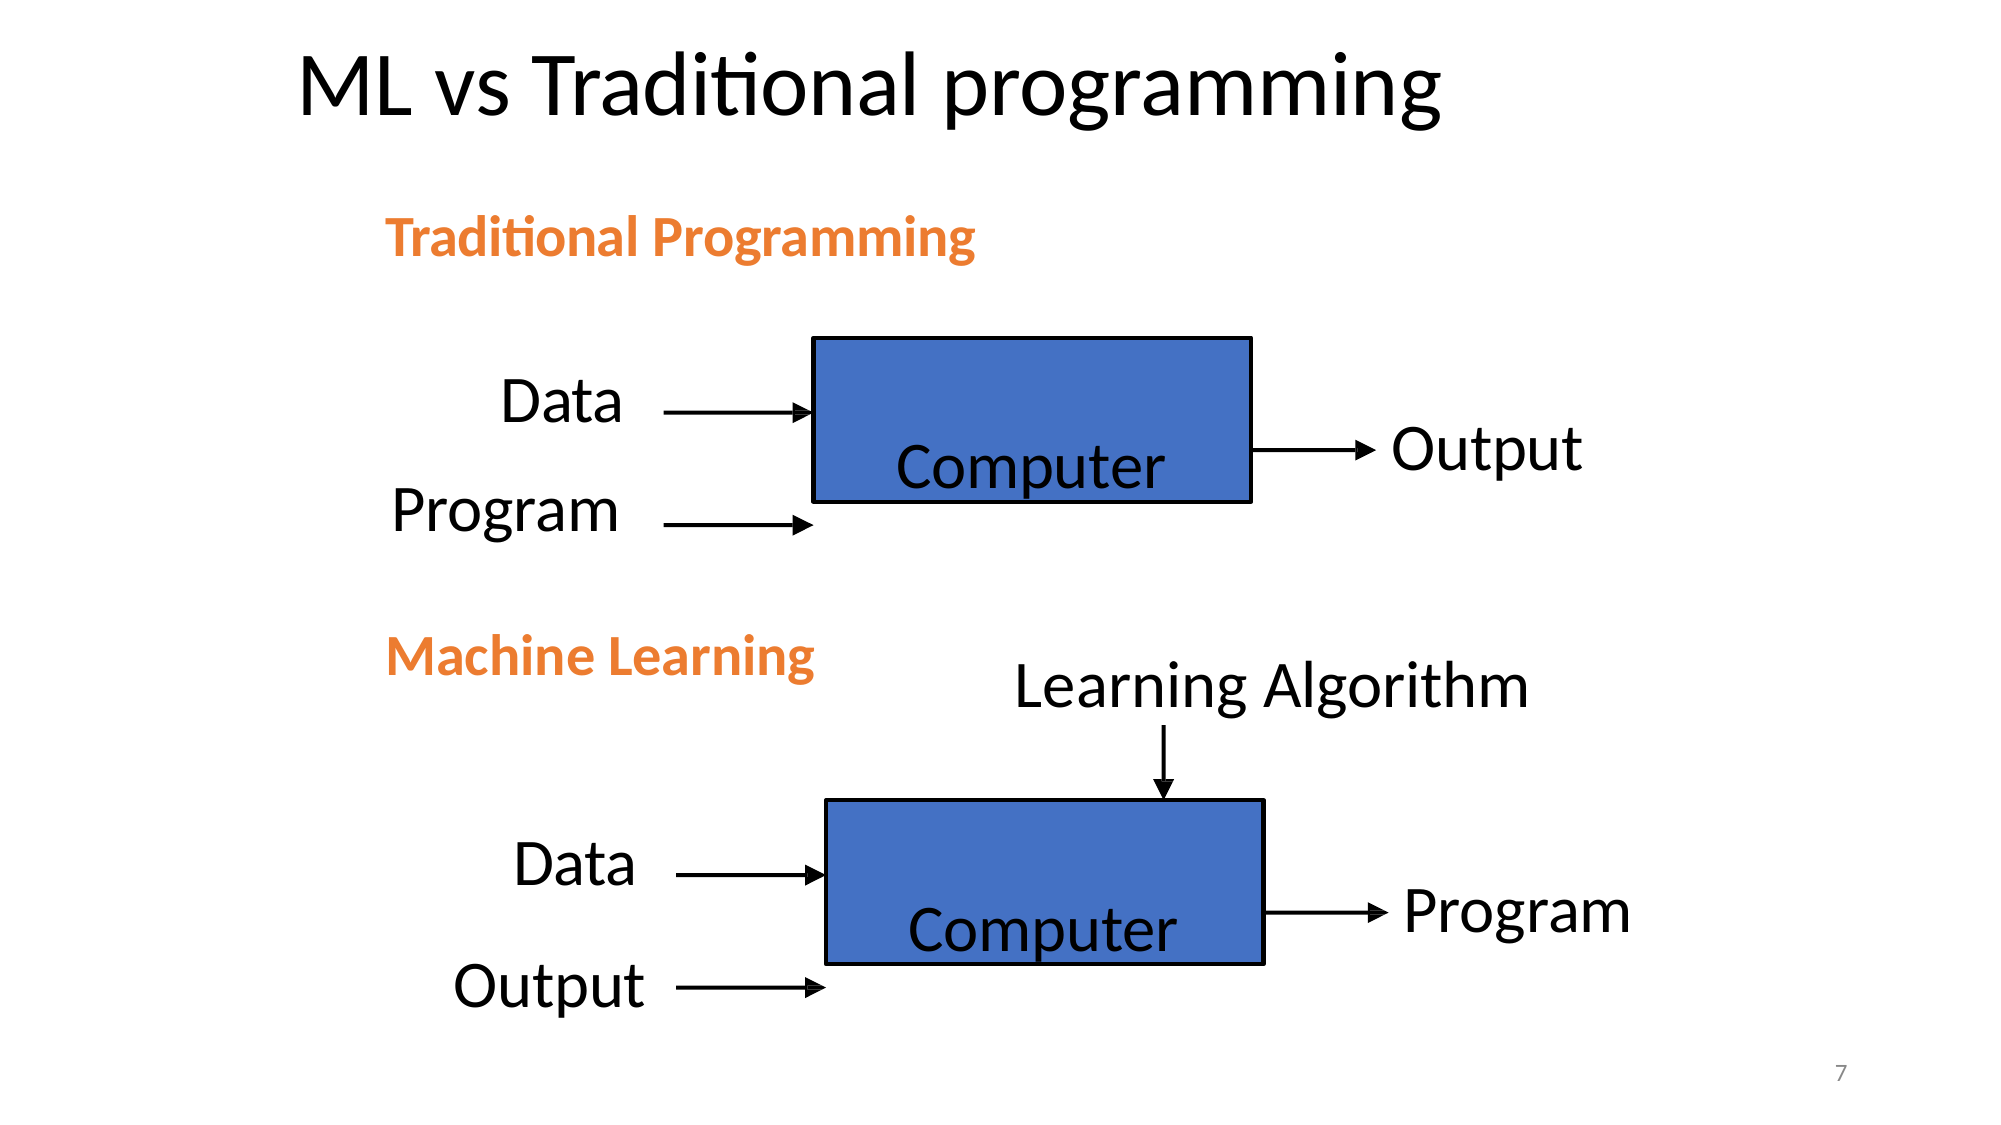

# ML vs Traditional programming
Traditional Programming
Data Program

Computer
Output

Machine Learning
Learning Algorithm

Computer
Data
Program

Output

7